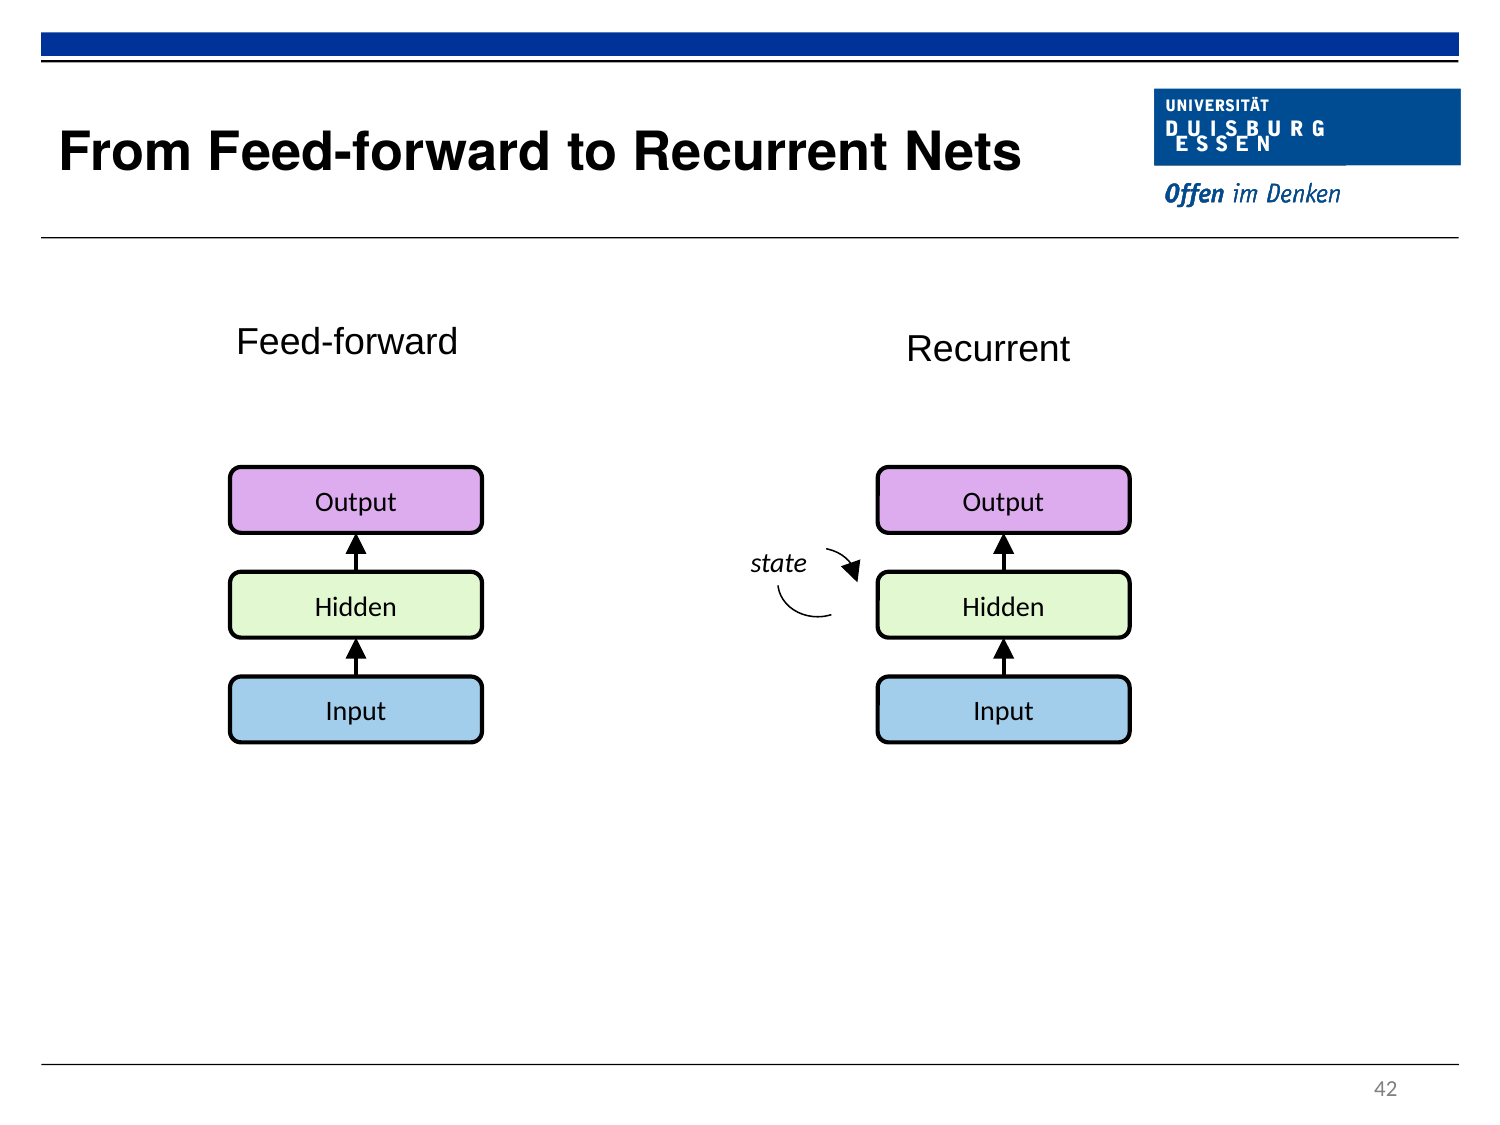

# From Feed-forward to Recurrent Nets
Feed-forward
Recurrent
Output
Output
state

Hidden
Hidden
Input
Input